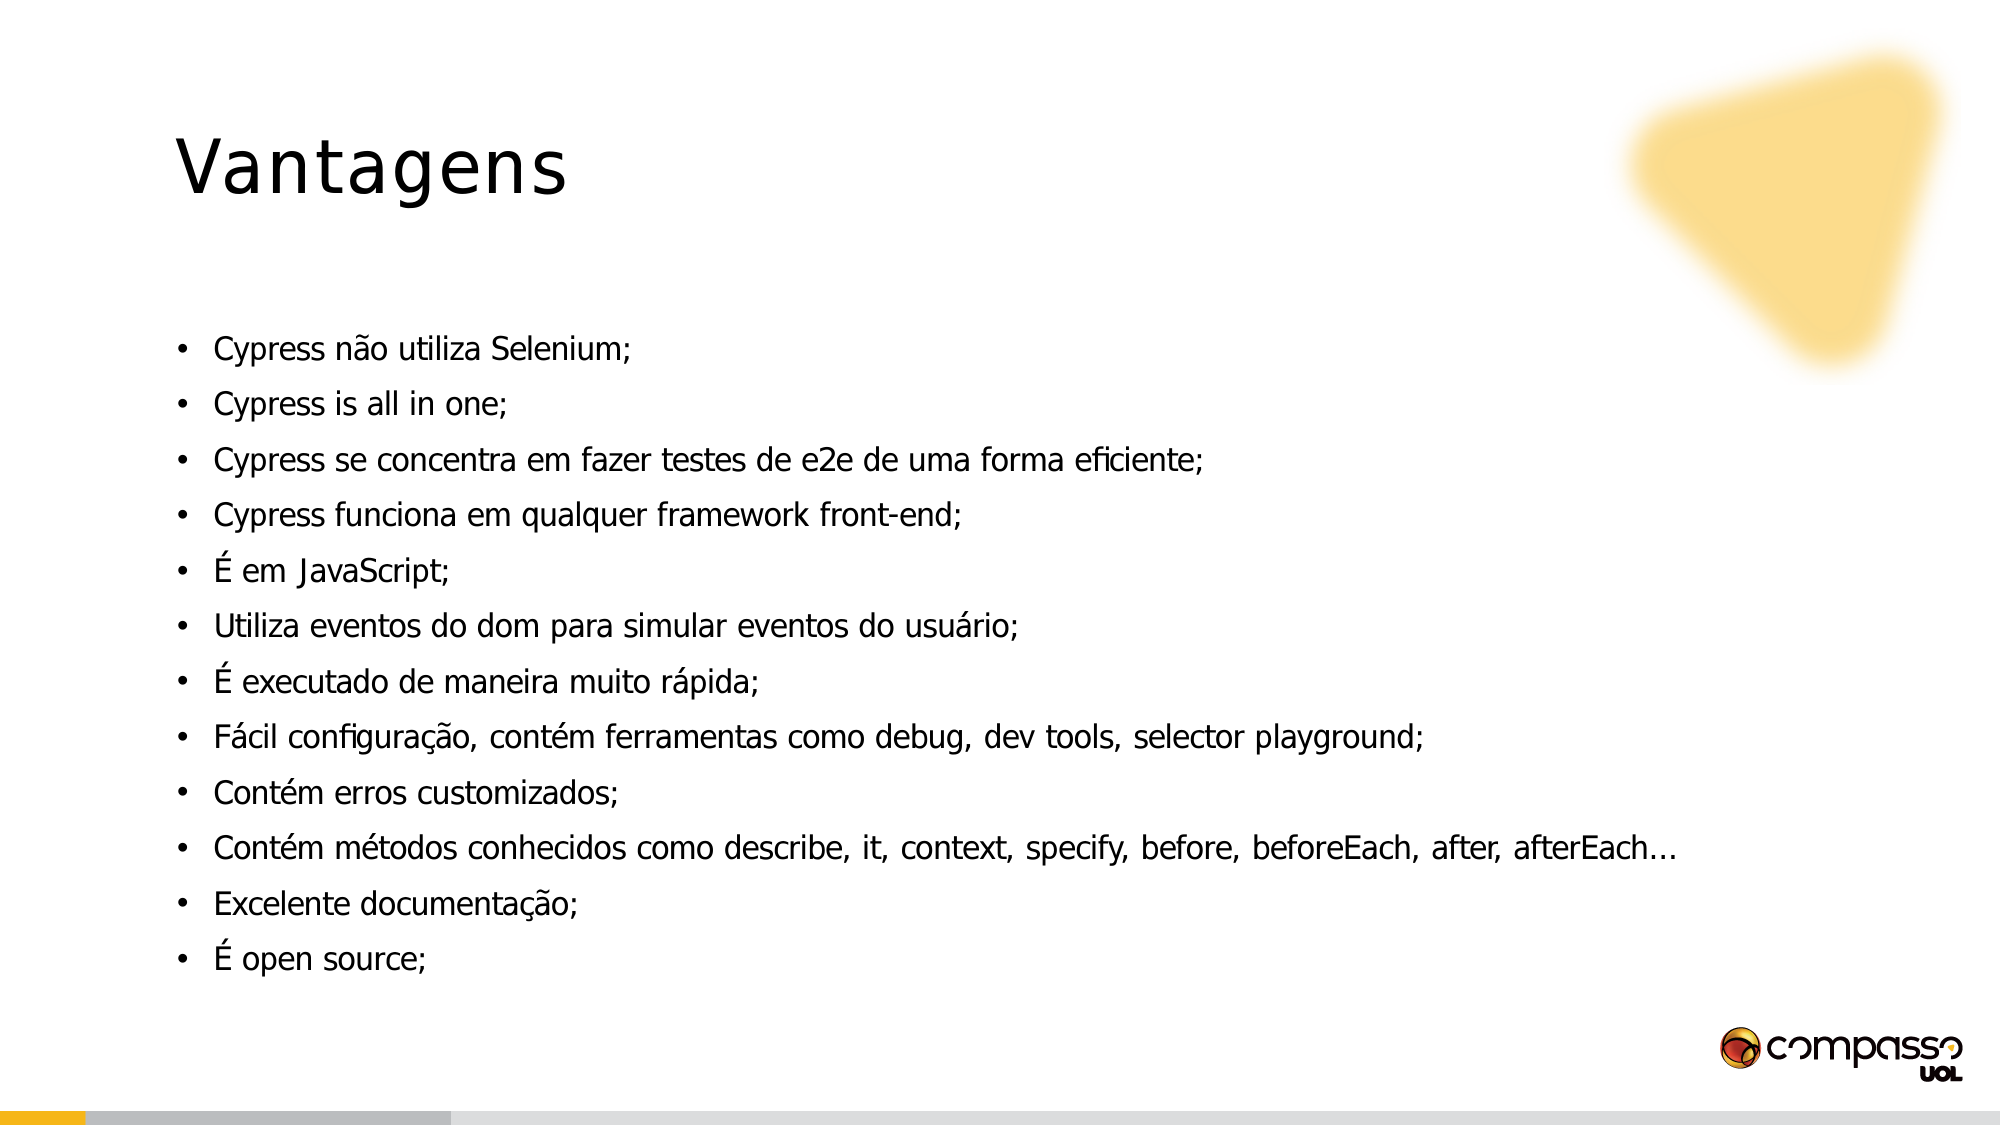

# Vantagens
Cypress não utiliza Selenium;
Cypress is all in one;
Cypress se concentra em fazer testes de e2e de uma forma eficiente;
Cypress funciona em qualquer framework front-end;
É em JavaScript;
Utiliza eventos do dom para simular eventos do usuário;
É executado de maneira muito rápida;
Fácil configuração, contém ferramentas como debug, dev tools, selector playground;
Contém erros customizados;
Contém métodos conhecidos como describe, it, context, specify, before, beforeEach, after, afterEach...
Excelente documentação;
É open source;